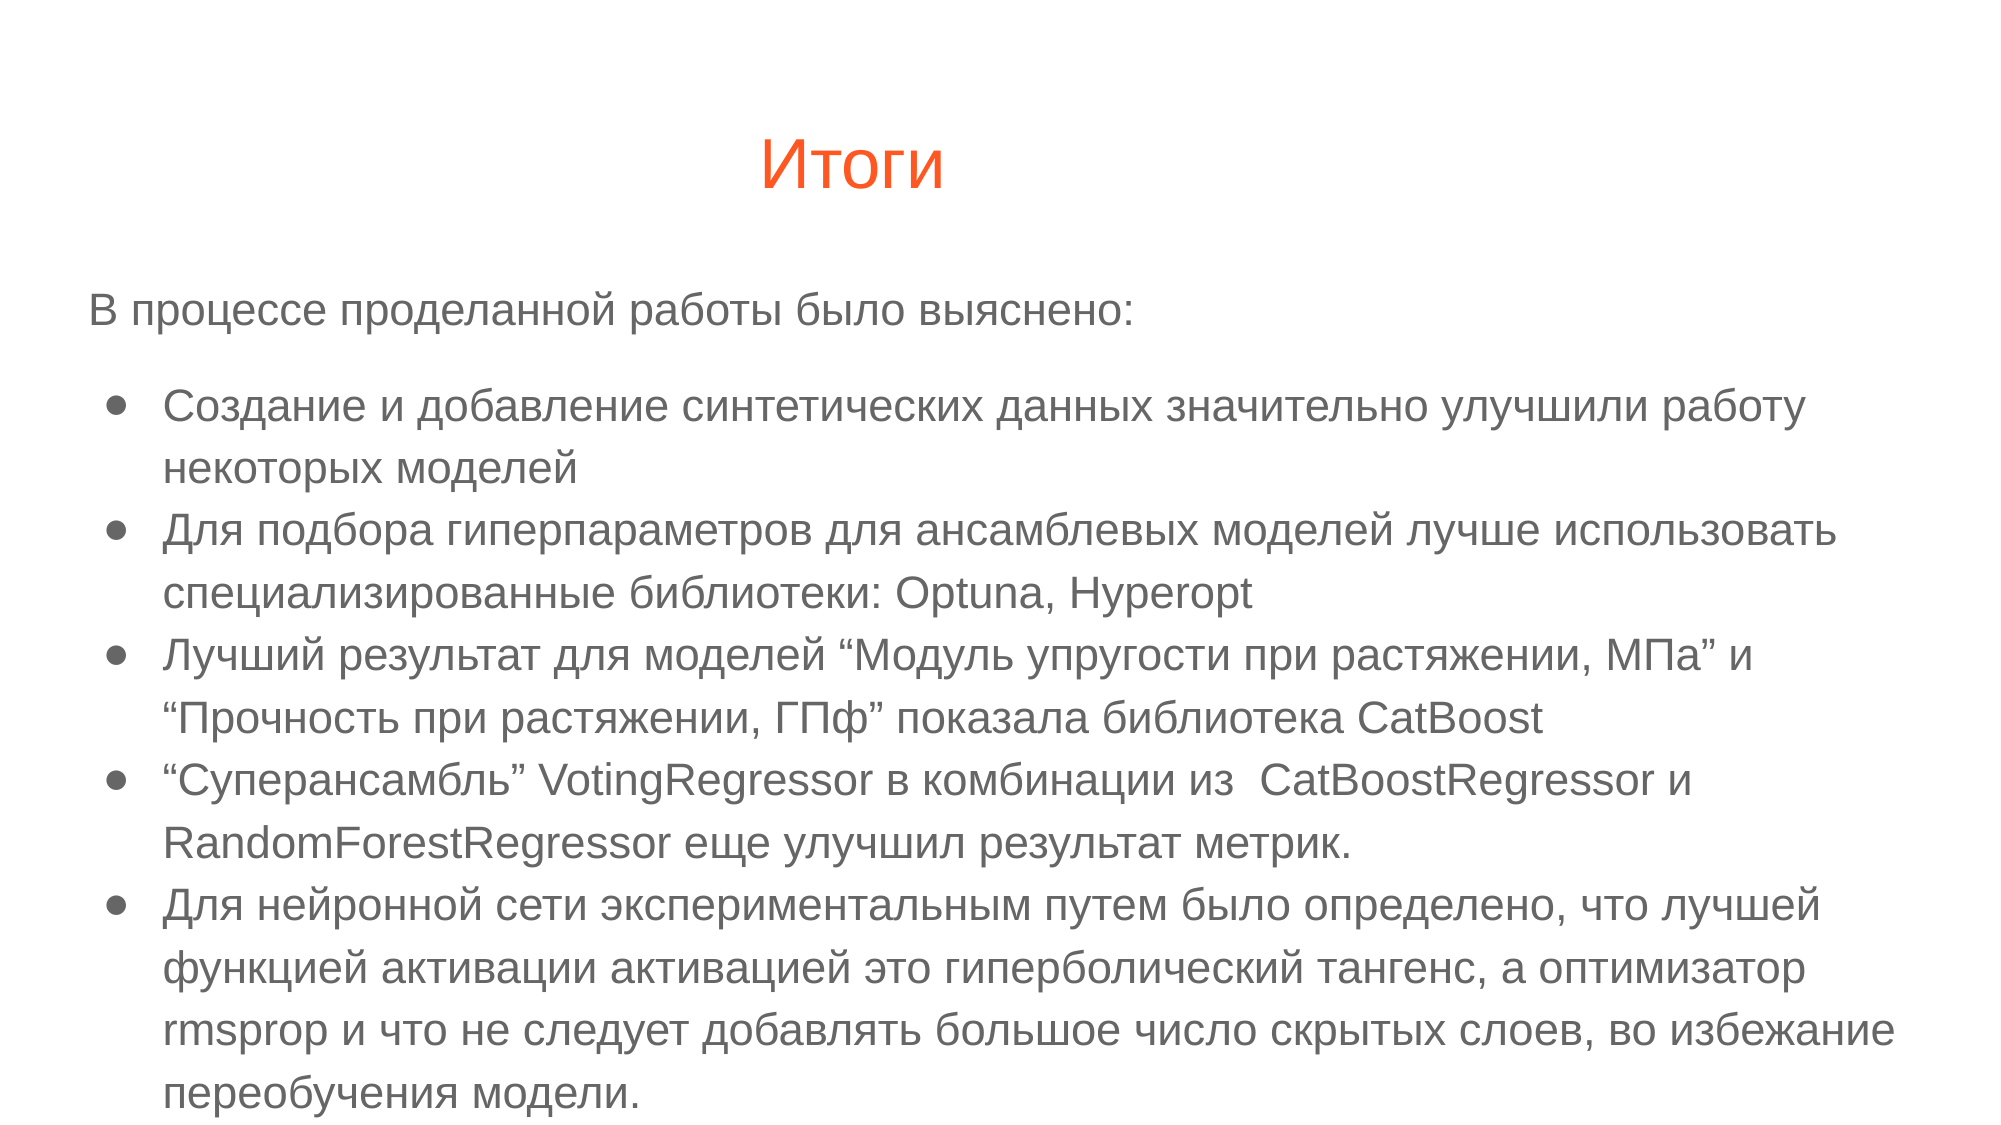

# Итоги
В процессе проделанной работы было выяснено:
Создание и добавление синтетических данных значительно улучшили работу некоторых моделей
Для подбора гиперпараметров для ансамблевых моделей лучше использовать специализированные библиотеки: Optuna, Hyperopt
Лучший результат для моделей “Модуль упругости при растяжении, МПа” и “Прочность при растяжении, ГПф” показала библиотека CatBoost
“Суперансамбль” VotingRegressor в комбинации из  CatBoostRegressor и RandomForestRegressor еще улучшил результат метрик.
Для нейронной сети экспериментальным путем было определено, что лучшей функцией активации активацией это гиперболический тангенс, а оптимизатор rmsprop и что не следует добавлять большое число скрытых слоев, во избежание переобучения модели.